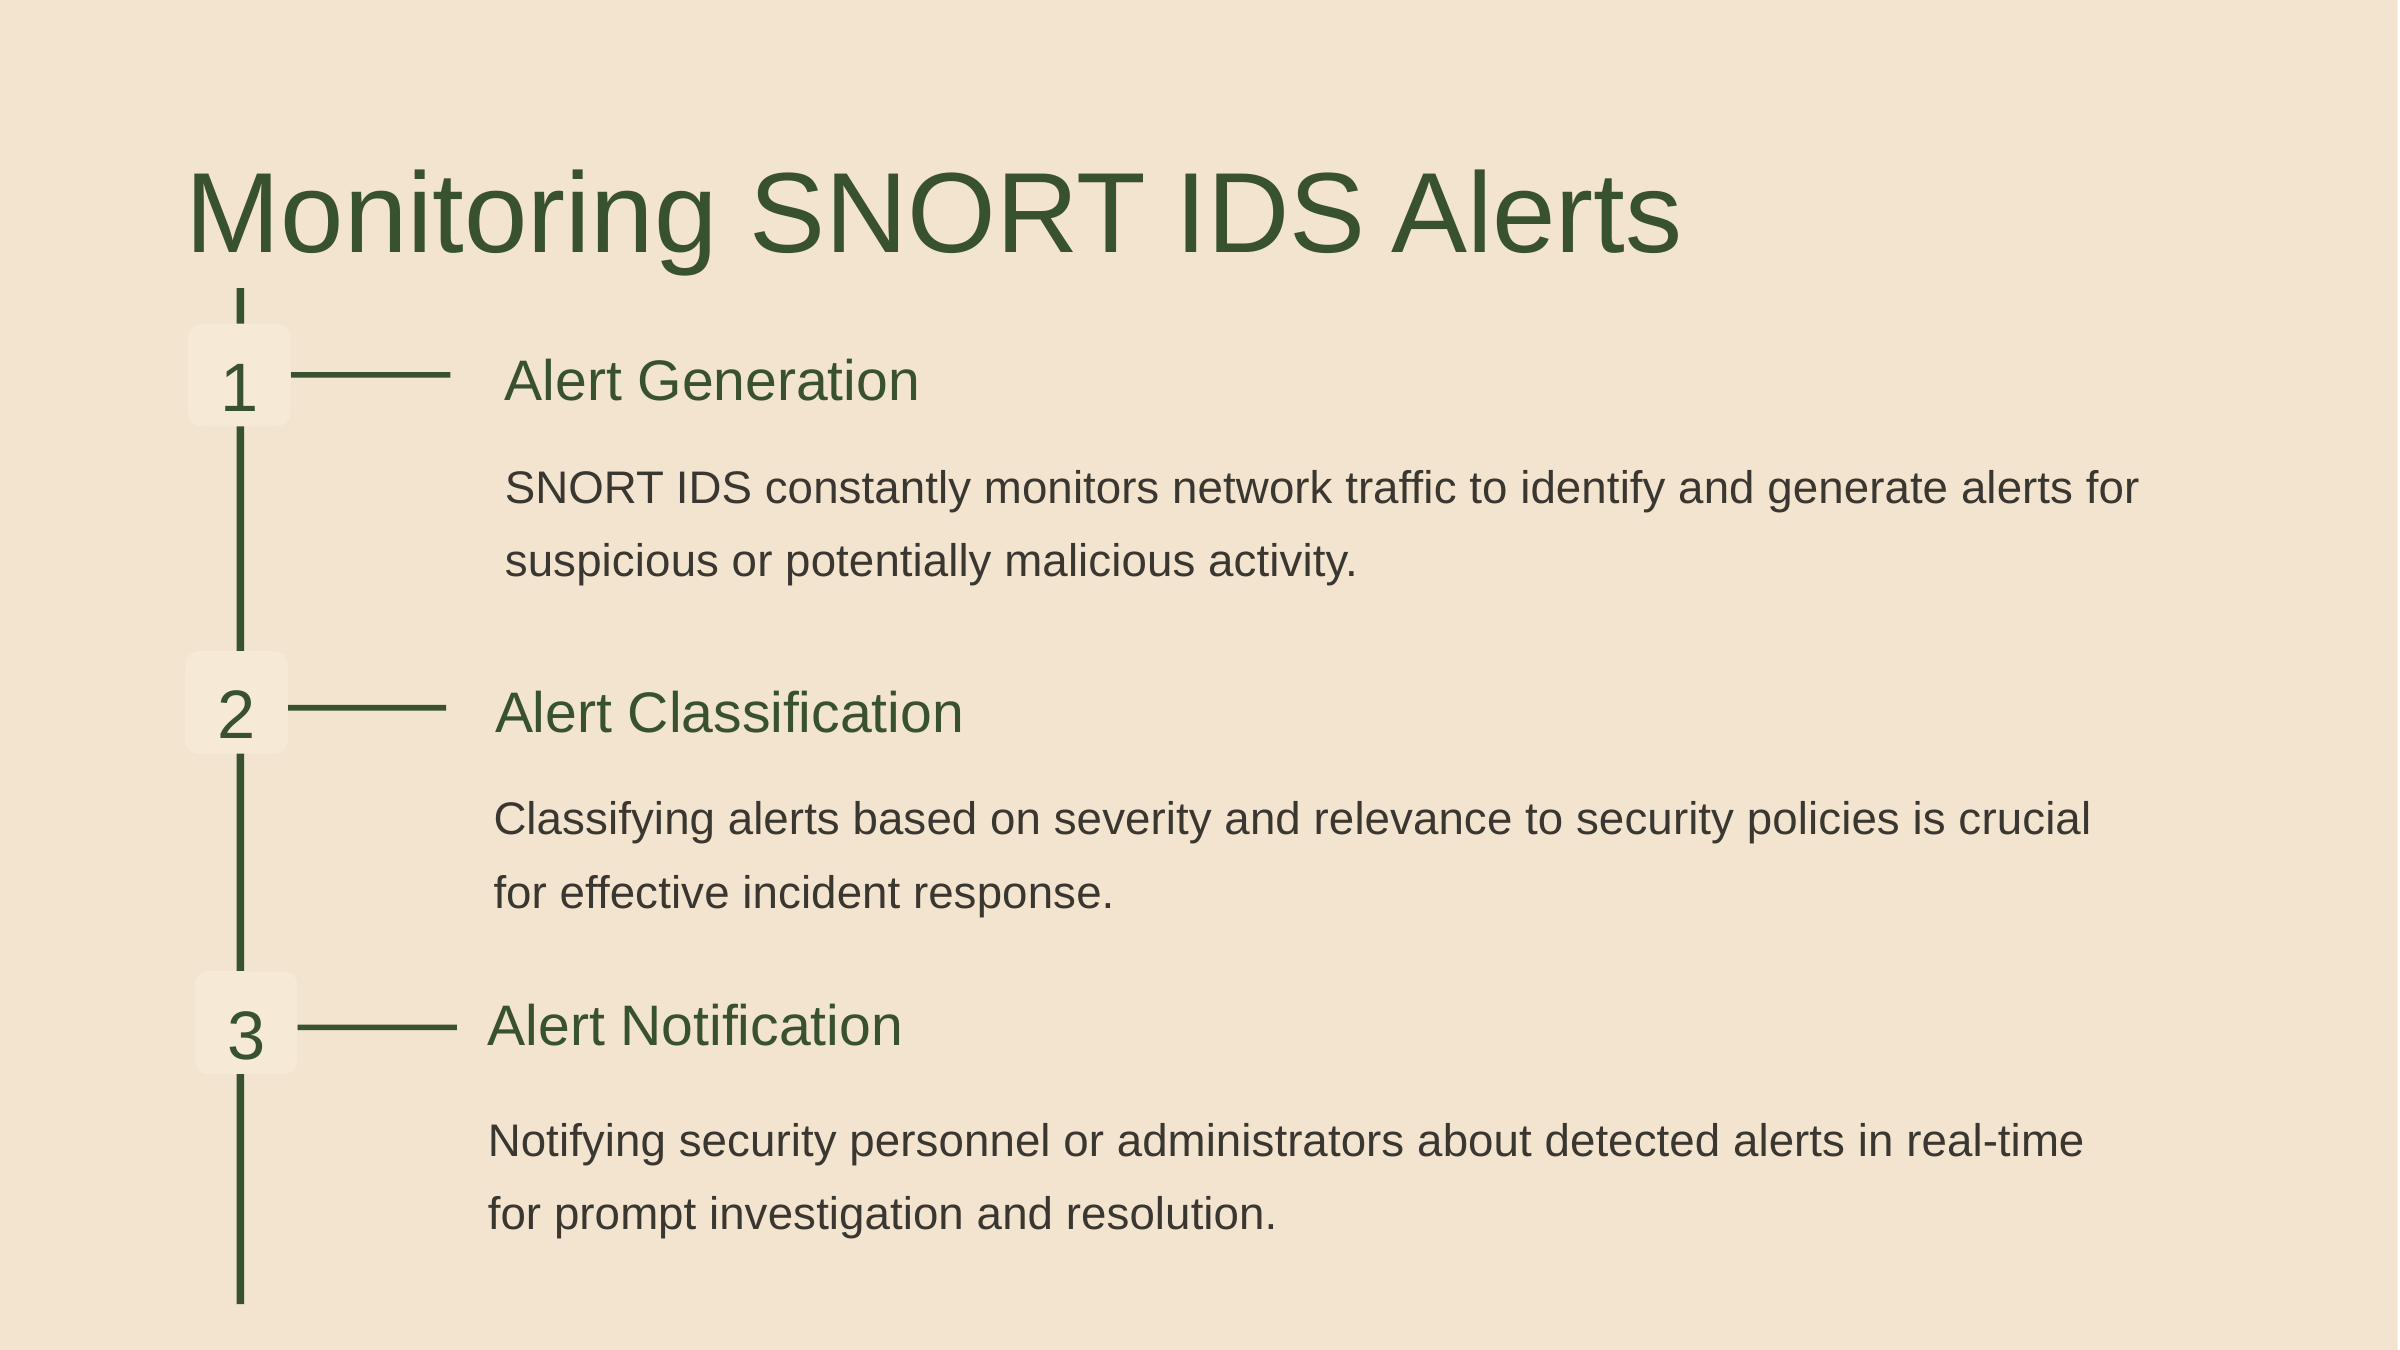

Monitoring SNORT IDS Alerts

1
Alert Generation

SNORT IDS constantly monitors network traffic to identify and generate alerts for suspicious or potentially malicious activity.

2
Alert Classification

Classifying alerts based on severity and relevance to security policies is crucial for effective incident response.

Alert Notification
3

Notifying security personnel or administrators about detected alerts in real-time for prompt investigation and resolution.